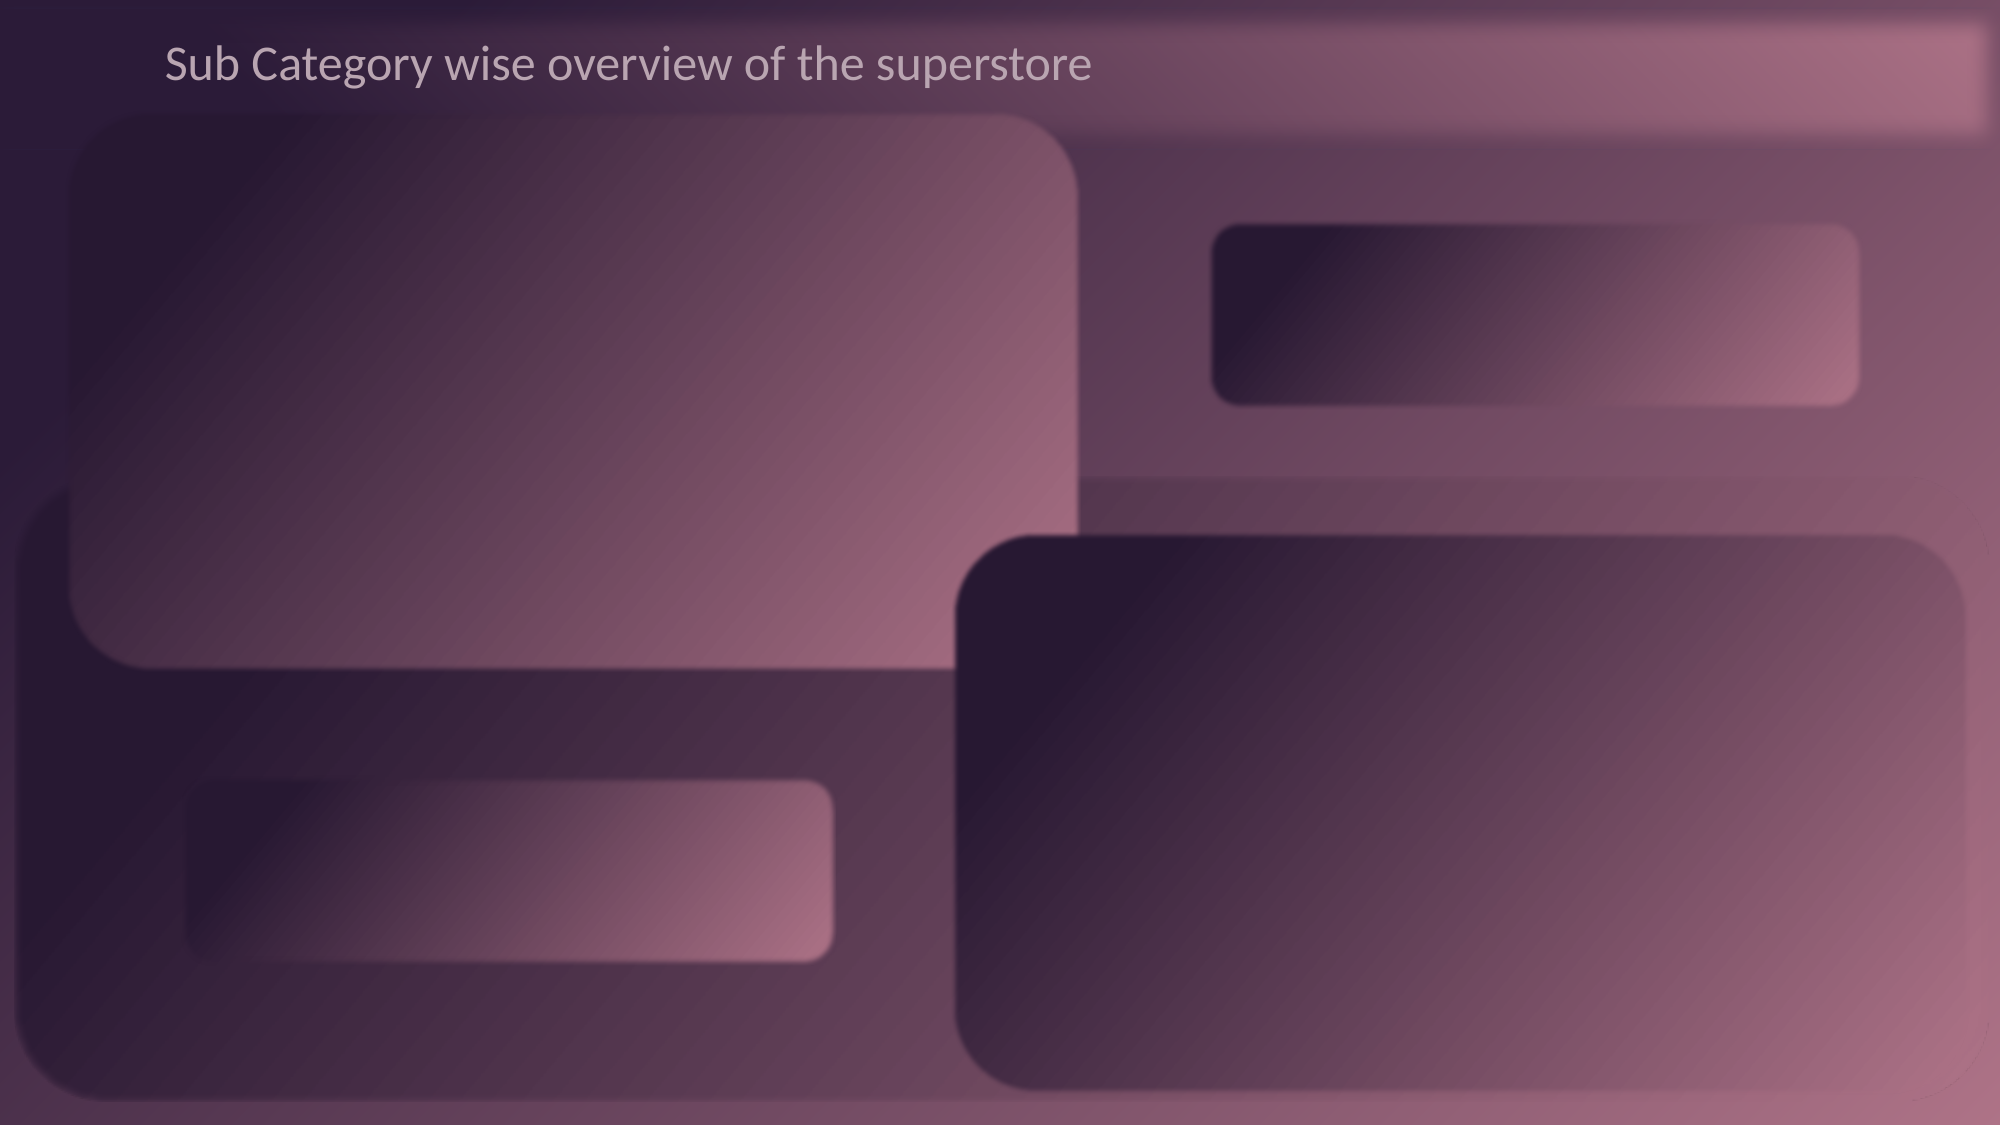

Sub Category wise overview of the superstore